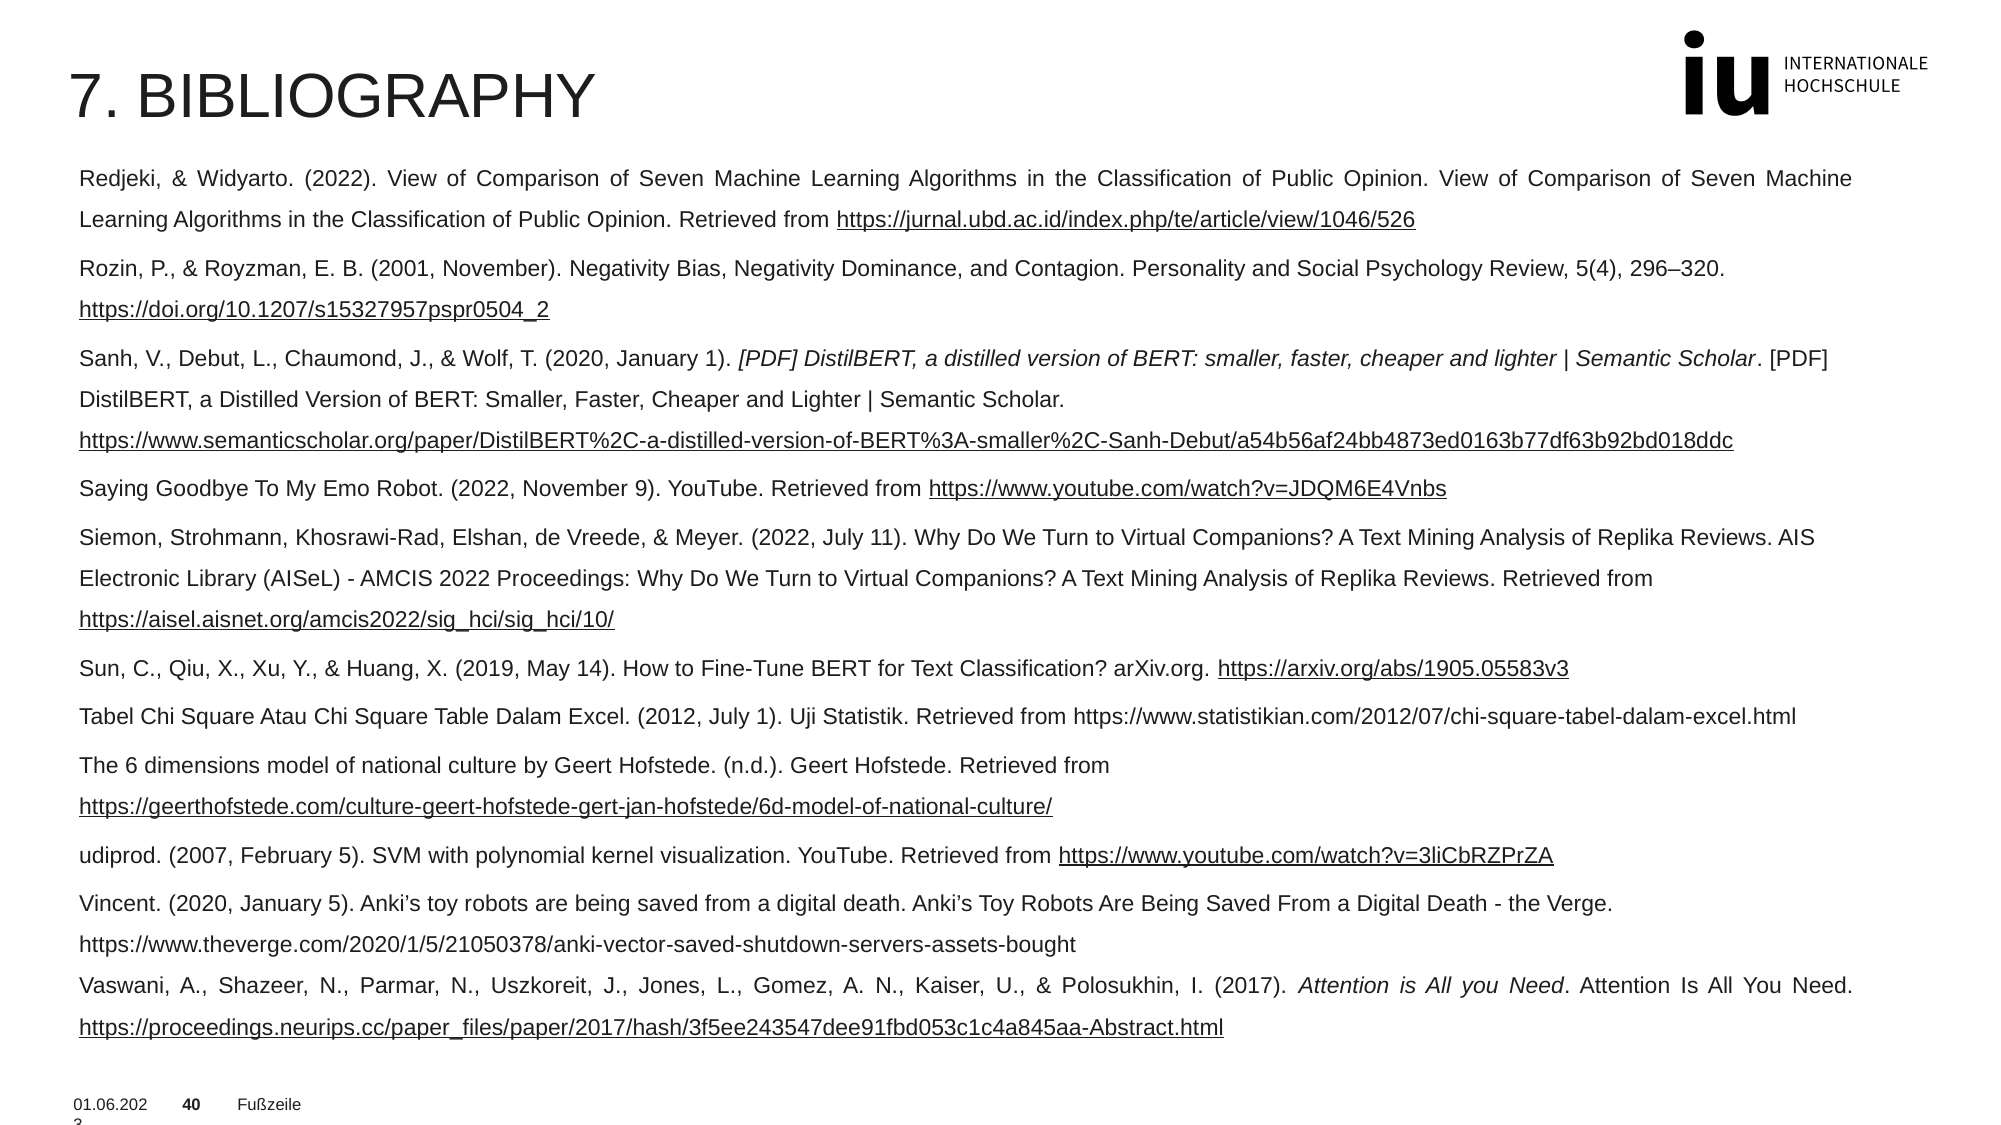

# 7. Bibliography
Redjeki, & Widyarto. (2022). View of Comparison of Seven Machine Learning Algorithms in the Classification of Public Opinion. View of Comparison of Seven Machine Learning Algorithms in the Classification of Public Opinion. Retrieved from https://jurnal.ubd.ac.id/index.php/te/article/view/1046/526
Rozin, P., & Royzman, E. B. (2001, November). Negativity Bias, Negativity Dominance, and Contagion. Personality and Social Psychology Review, 5(4), 296–320. https://doi.org/10.1207/s15327957pspr0504_2
Sanh, V., Debut, L., Chaumond, J., & Wolf, T. (2020, January 1). [PDF] DistilBERT, a distilled version of BERT: smaller, faster, cheaper and lighter | Semantic Scholar. [PDF] DistilBERT, a Distilled Version of BERT: Smaller, Faster, Cheaper and Lighter | Semantic Scholar. https://www.semanticscholar.org/paper/DistilBERT%2C-a-distilled-version-of-BERT%3A-smaller%2C-Sanh-Debut/a54b56af24bb4873ed0163b77df63b92bd018ddc
Saying Goodbye To My Emo Robot. (2022, November 9). YouTube. Retrieved from https://www.youtube.com/watch?v=JDQM6E4Vnbs
Siemon, Strohmann, Khosrawi-Rad, Elshan, de Vreede, & Meyer. (2022, July 11). Why Do We Turn to Virtual Companions? A Text Mining Analysis of Replika Reviews. AIS Electronic Library (AISeL) - AMCIS 2022 Proceedings: Why Do We Turn to Virtual Companions? A Text Mining Analysis of Replika Reviews. Retrieved from https://aisel.aisnet.org/amcis2022/sig_hci/sig_hci/10/
Sun, C., Qiu, X., Xu, Y., & Huang, X. (2019, May 14). How to Fine-Tune BERT for Text Classification? arXiv.org. https://arxiv.org/abs/1905.05583v3
Tabel Chi Square Atau Chi Square Table Dalam Excel. (2012, July 1). Uji Statistik. Retrieved from https://www.statistikian.com/2012/07/chi-square-tabel-dalam-excel.html
The 6 dimensions model of national culture by Geert Hofstede. (n.d.). Geert Hofstede. Retrieved from https://geerthofstede.com/culture-geert-hofstede-gert-jan-hofstede/6d-model-of-national-culture/
udiprod. (2007, February 5). SVM with polynomial kernel visualization. YouTube. Retrieved from https://www.youtube.com/watch?v=3liCbRZPrZA
Vincent. (2020, January 5). Anki’s toy robots are being saved from a digital death. Anki’s Toy Robots Are Being Saved From a Digital Death - the Verge. https://www.theverge.com/2020/1/5/21050378/anki-vector-saved-shutdown-servers-assets-bought
Vaswani, A., Shazeer, N., Parmar, N., Uszkoreit, J., Jones, L., Gomez, A. N., Kaiser, U., & Polosukhin, I. (2017). Attention is All you Need. Attention Is All You Need. https://proceedings.neurips.cc/paper_files/paper/2017/hash/3f5ee243547dee91fbd053c1c4a845aa-Abstract.html

01.06.2023
40
Fußzeile